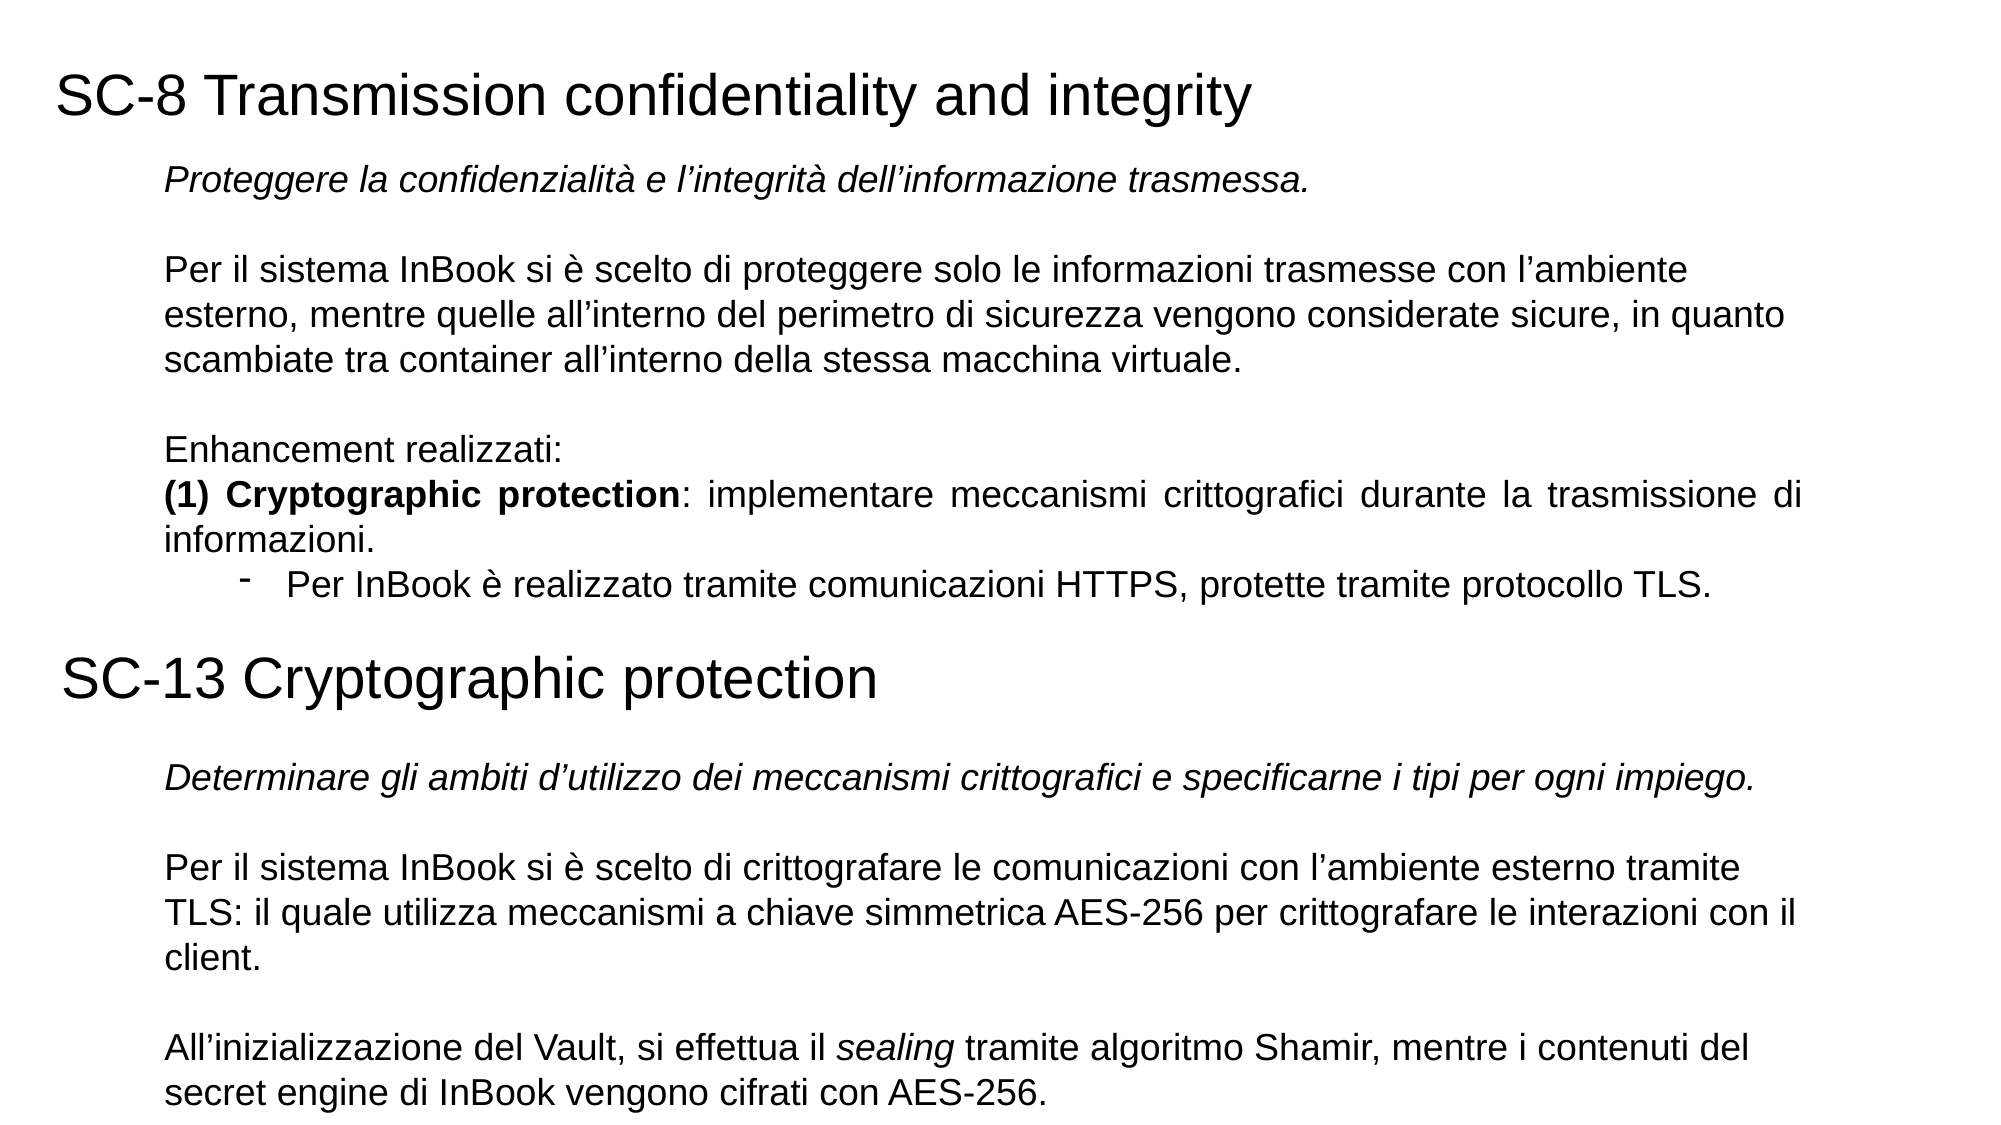

SC-8 Transmission confidentiality and integrity

Proteggere la confidenzialità e l’integrità dell’informazione trasmessa.

Per il sistema InBook si è scelto di proteggere solo le informazioni trasmesse con l’ambiente esterno, mentre quelle all’interno del perimetro di sicurezza vengono considerate sicure, in quanto scambiate tra container all’interno della stessa macchina virtuale.

Enhancement realizzati:
(1) Cryptographic protection: implementare meccanismi crittografici durante la trasmissione di informazioni.
Per InBook è realizzato tramite comunicazioni HTTPS, protette tramite protocollo TLS.

SC-13 Cryptographic protection

Determinare gli ambiti d’utilizzo dei meccanismi crittografici e specificarne i tipi per ogni impiego.

Per il sistema InBook si è scelto di crittografare le comunicazioni con l’ambiente esterno tramite TLS: il quale utilizza meccanismi a chiave simmetrica AES-256 per crittografare le interazioni con il client.

All’inizializzazione del Vault, si effettua il sealing tramite algoritmo Shamir, mentre i contenuti del secret engine di InBook vengono cifrati con AES-256.